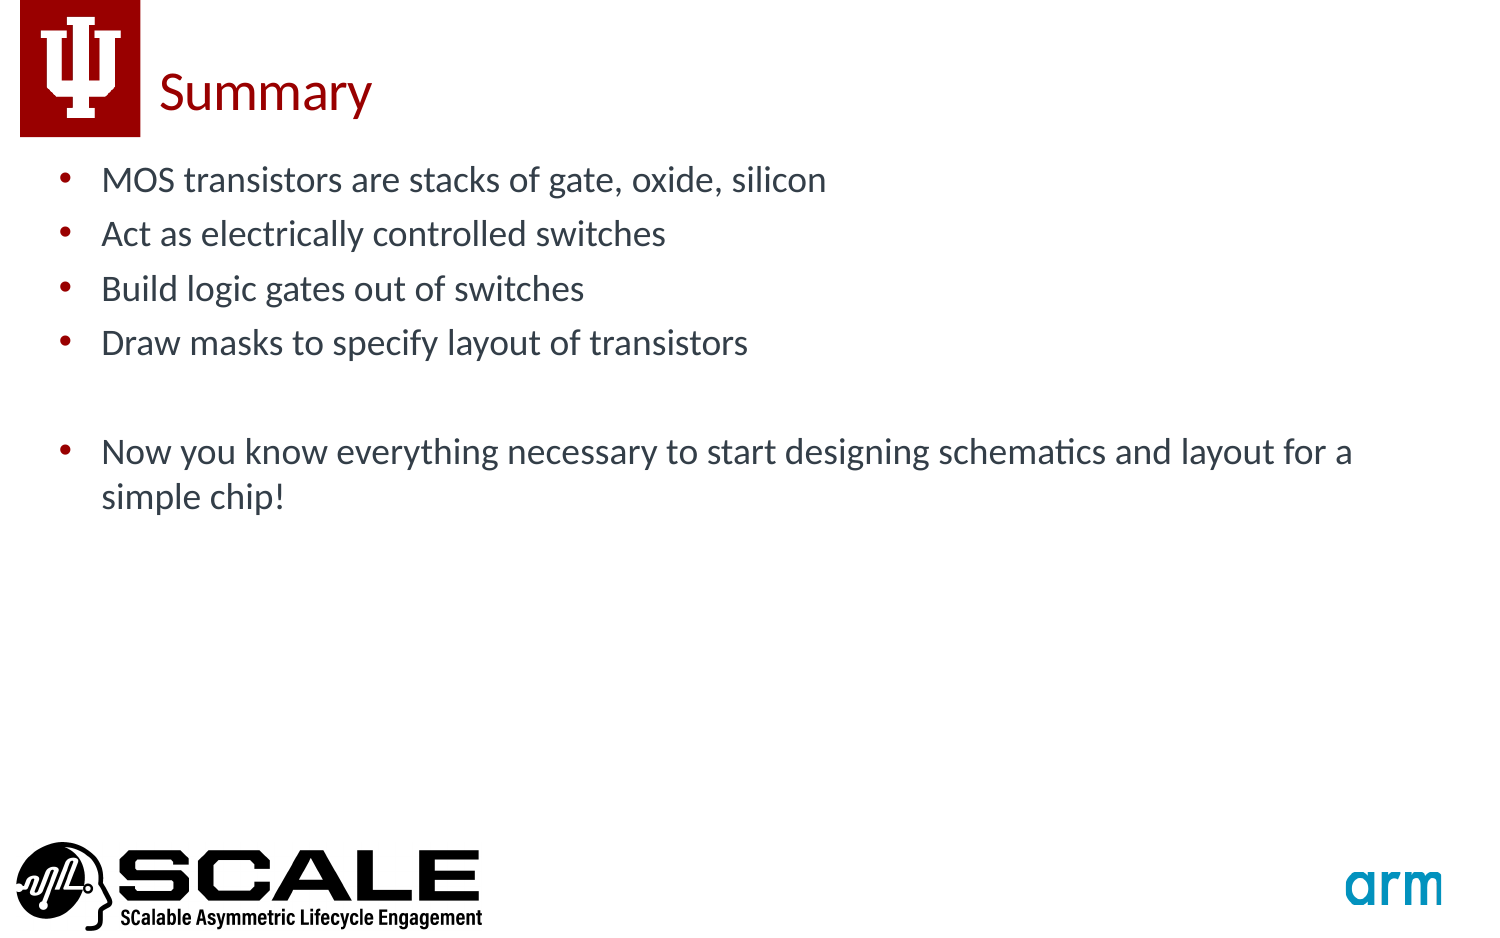

# Summary
MOS transistors are stacks of gate, oxide, silicon
Act as electrically controlled switches
Build logic gates out of switches
Draw masks to specify layout of transistors

Now you know everything necessary to start designing schematics and layout for a simple chip!